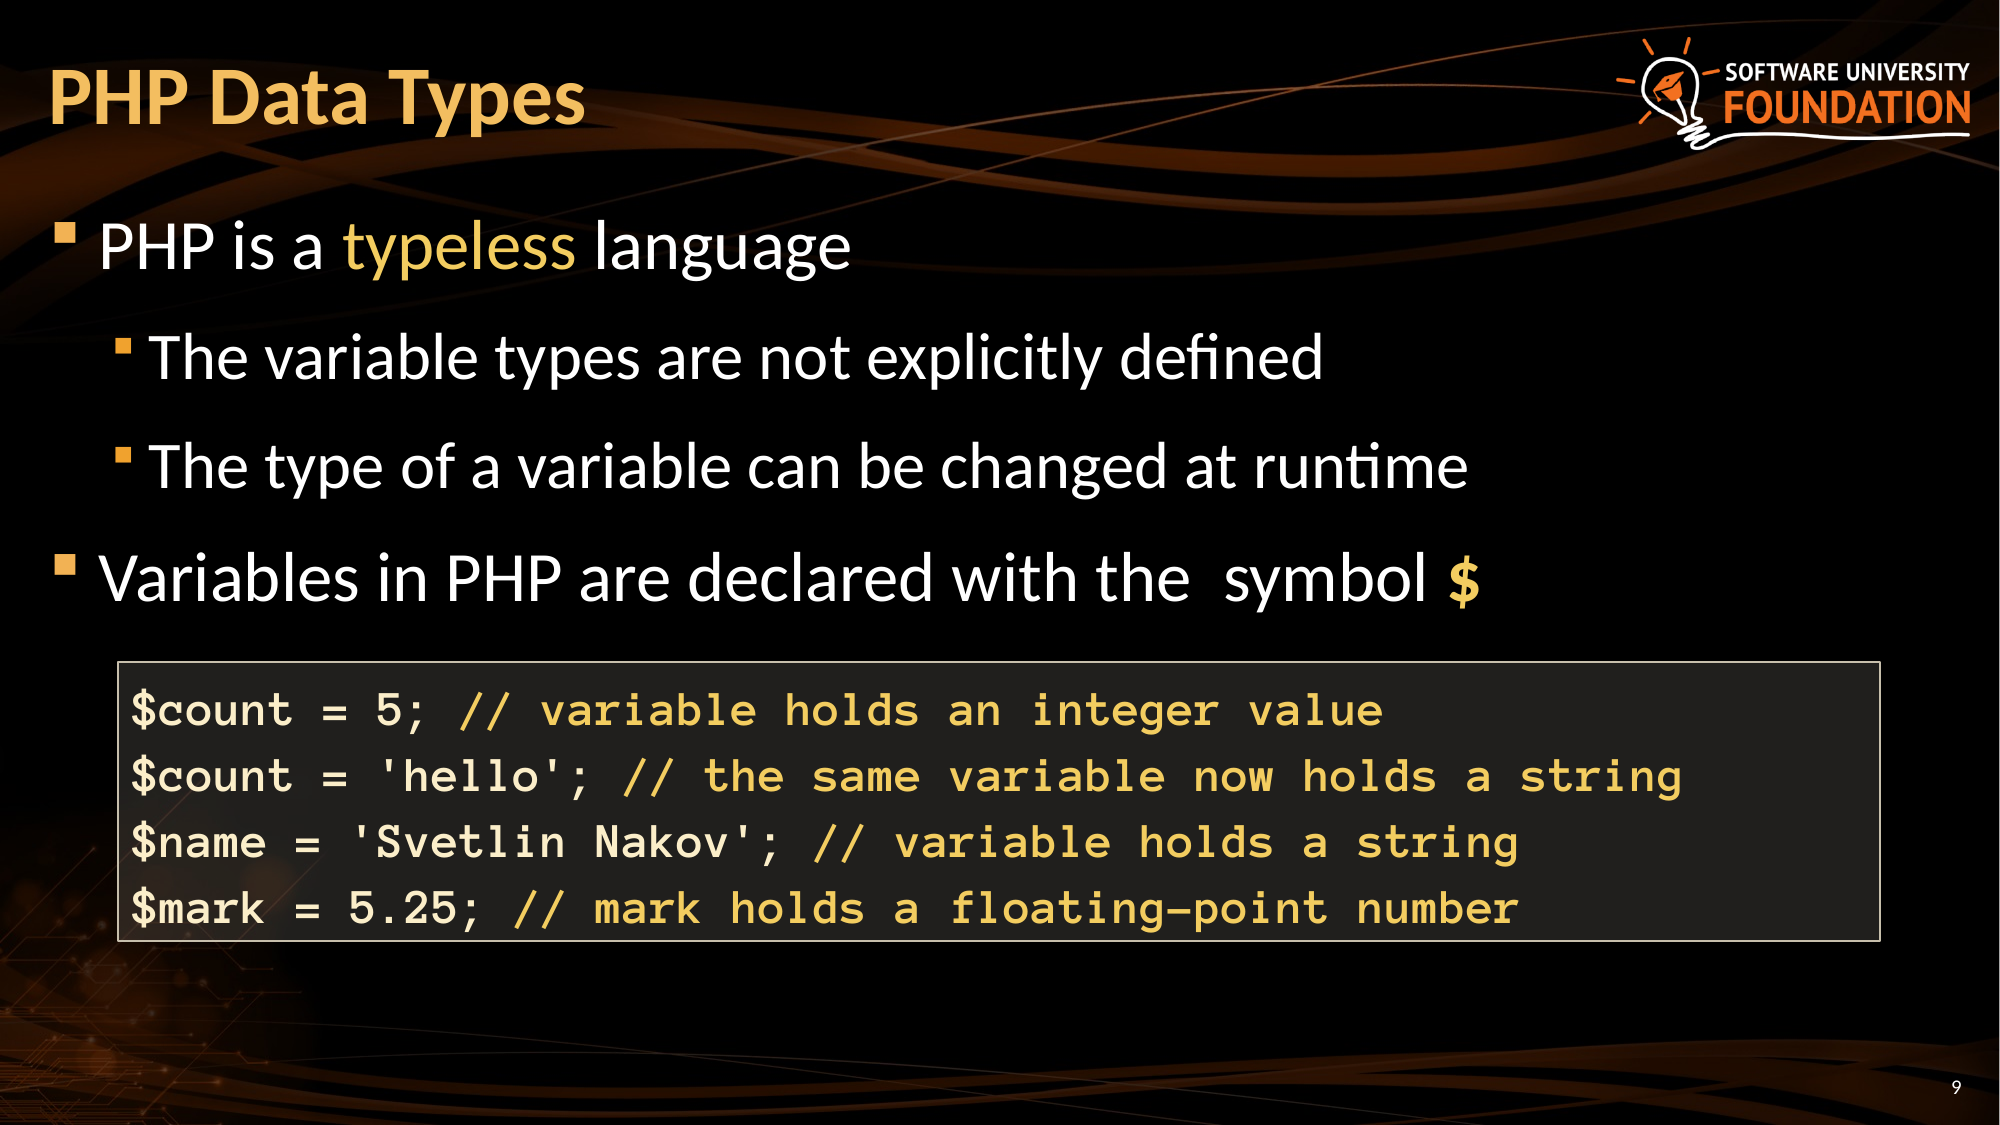

# PHP Data Types
PHP is a typeless language
The variable types are not explicitly defined
The type of a variable can be changed at runtime
Variables in PHP are declared with the  symbol $
$count = 5; // variable holds an integer value
$count = 'hello'; // the same variable now holds a string
$name = 'Svetlin Nakov'; // variable holds a string
$mark = 5.25; // mark holds a floating-point number
9